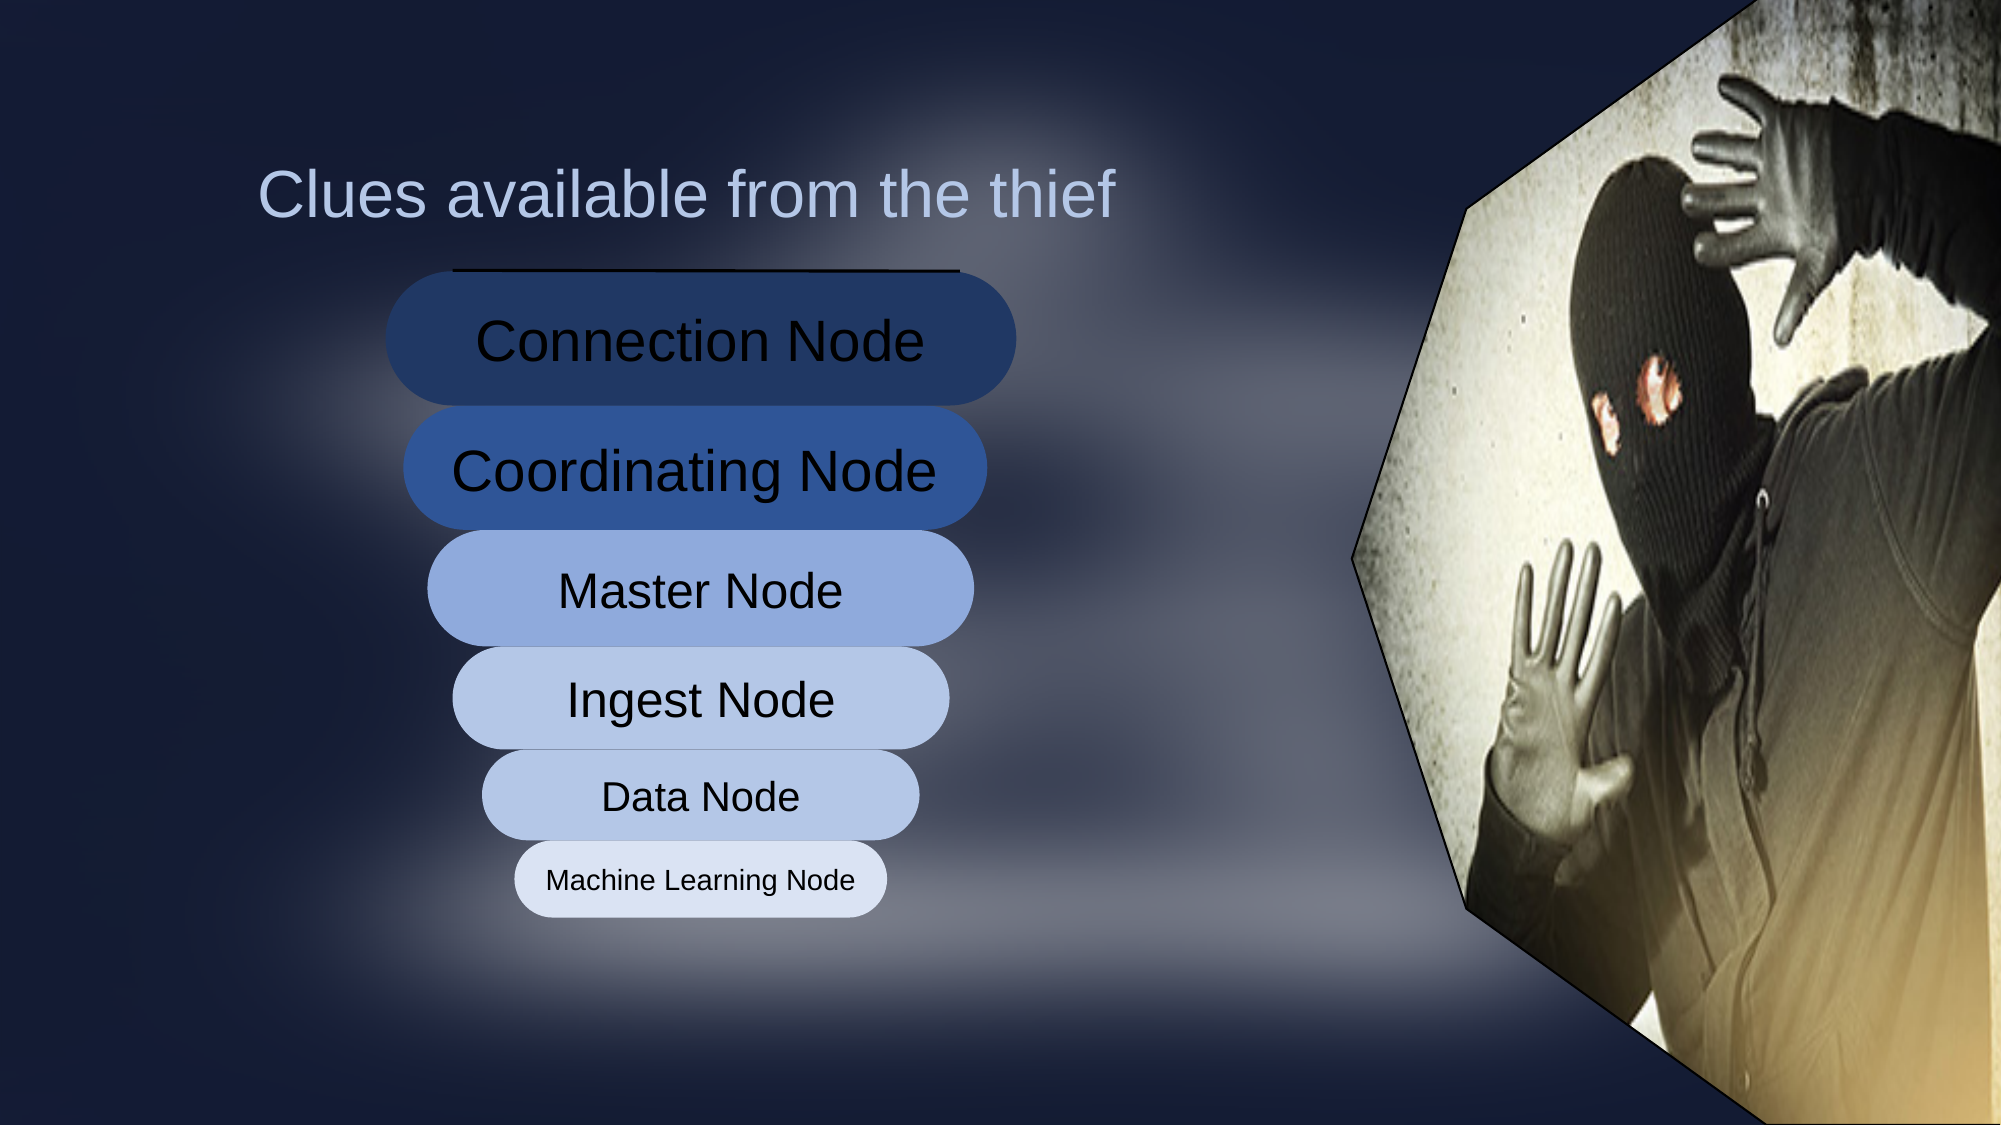

Clues available from the thief
Connection Node

Coordinating Node

Master Node
Ingest Node
Data Node
Machine Learning Node